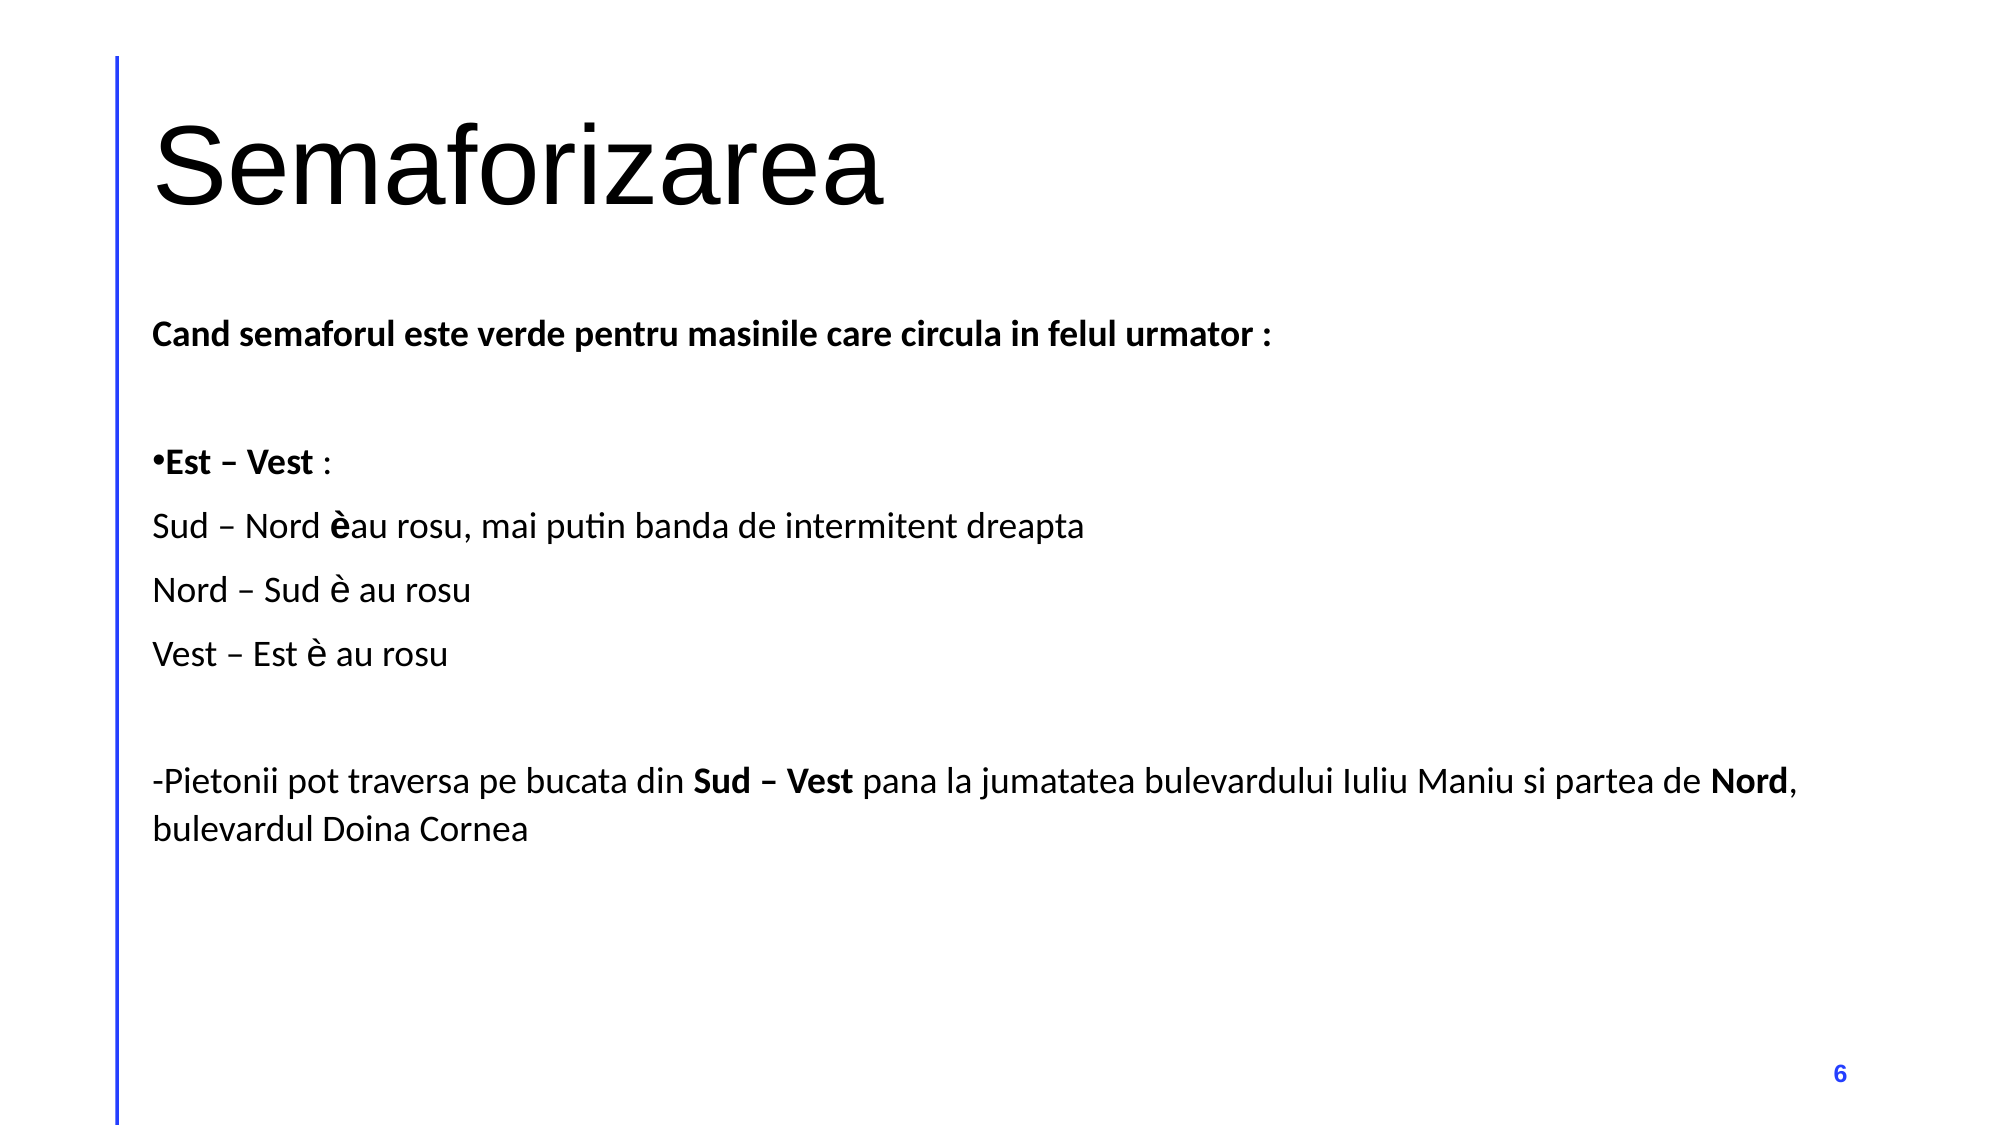

# Semaforizarea
Cand semaforul este verde pentru masinile care circula in felul urmator :

Est – Vest :
Sud – Nord èau rosu, mai putin banda de intermitent dreapta
Nord – Sud è au rosu
Vest – Est è au rosu

-Pietonii pot traversa pe bucata din Sud – Vest pana la jumatatea bulevardului Iuliu Maniu si partea de Nord, bulevardul Doina Cornea

6